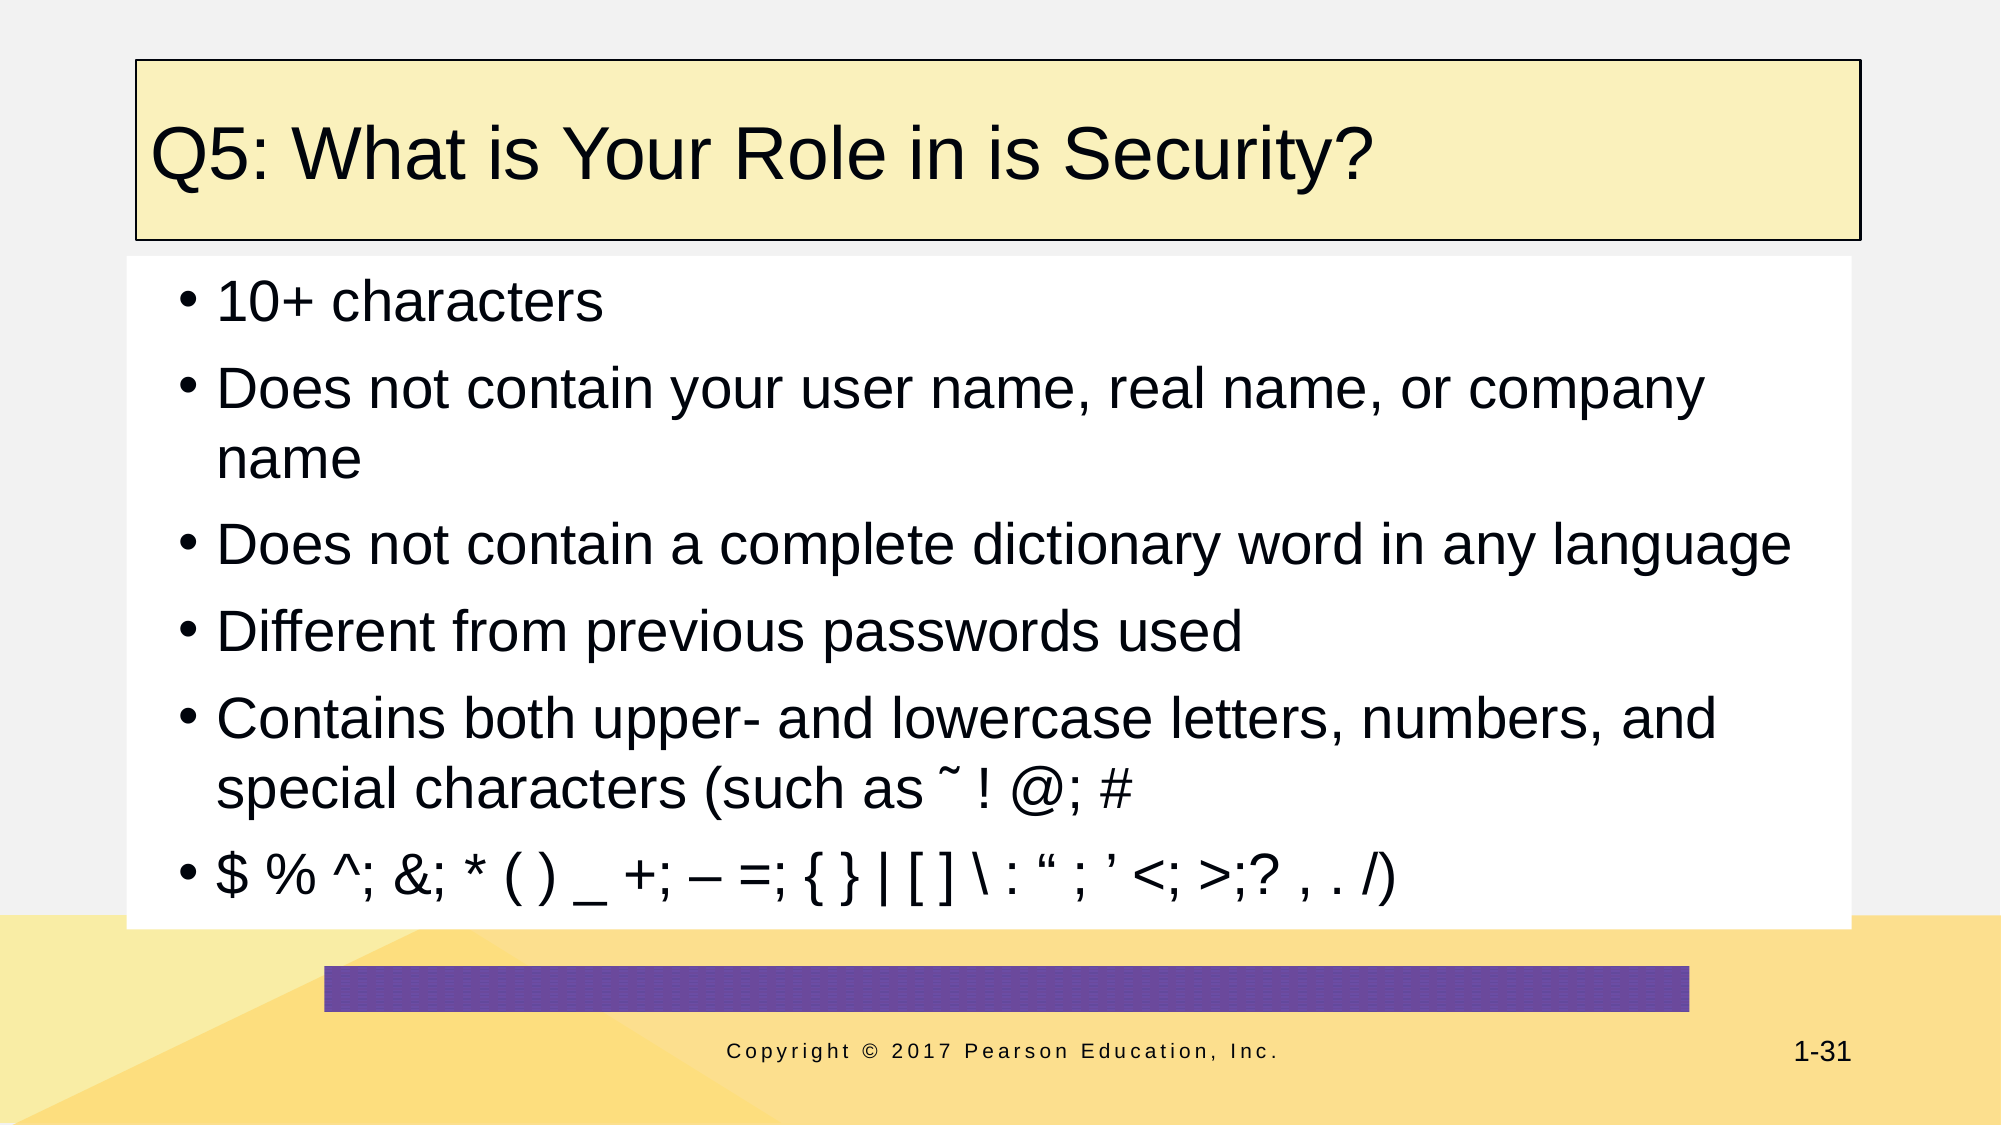

# Q5: What is Your Role in is Security?
10+ characters
Does not contain your user name, real name, or company name
Does not contain a complete dictionary word in any language
Different from previous passwords used
Contains both upper- and lowercase letters, numbers, and special characters (such as ˜ ! @; #
$ % ^; &; * ( ) _ +; – =; { } | [ ] \ : “ ; ’ <; >;? , . /)
Copyright © 2017 Pearson Education, Inc.